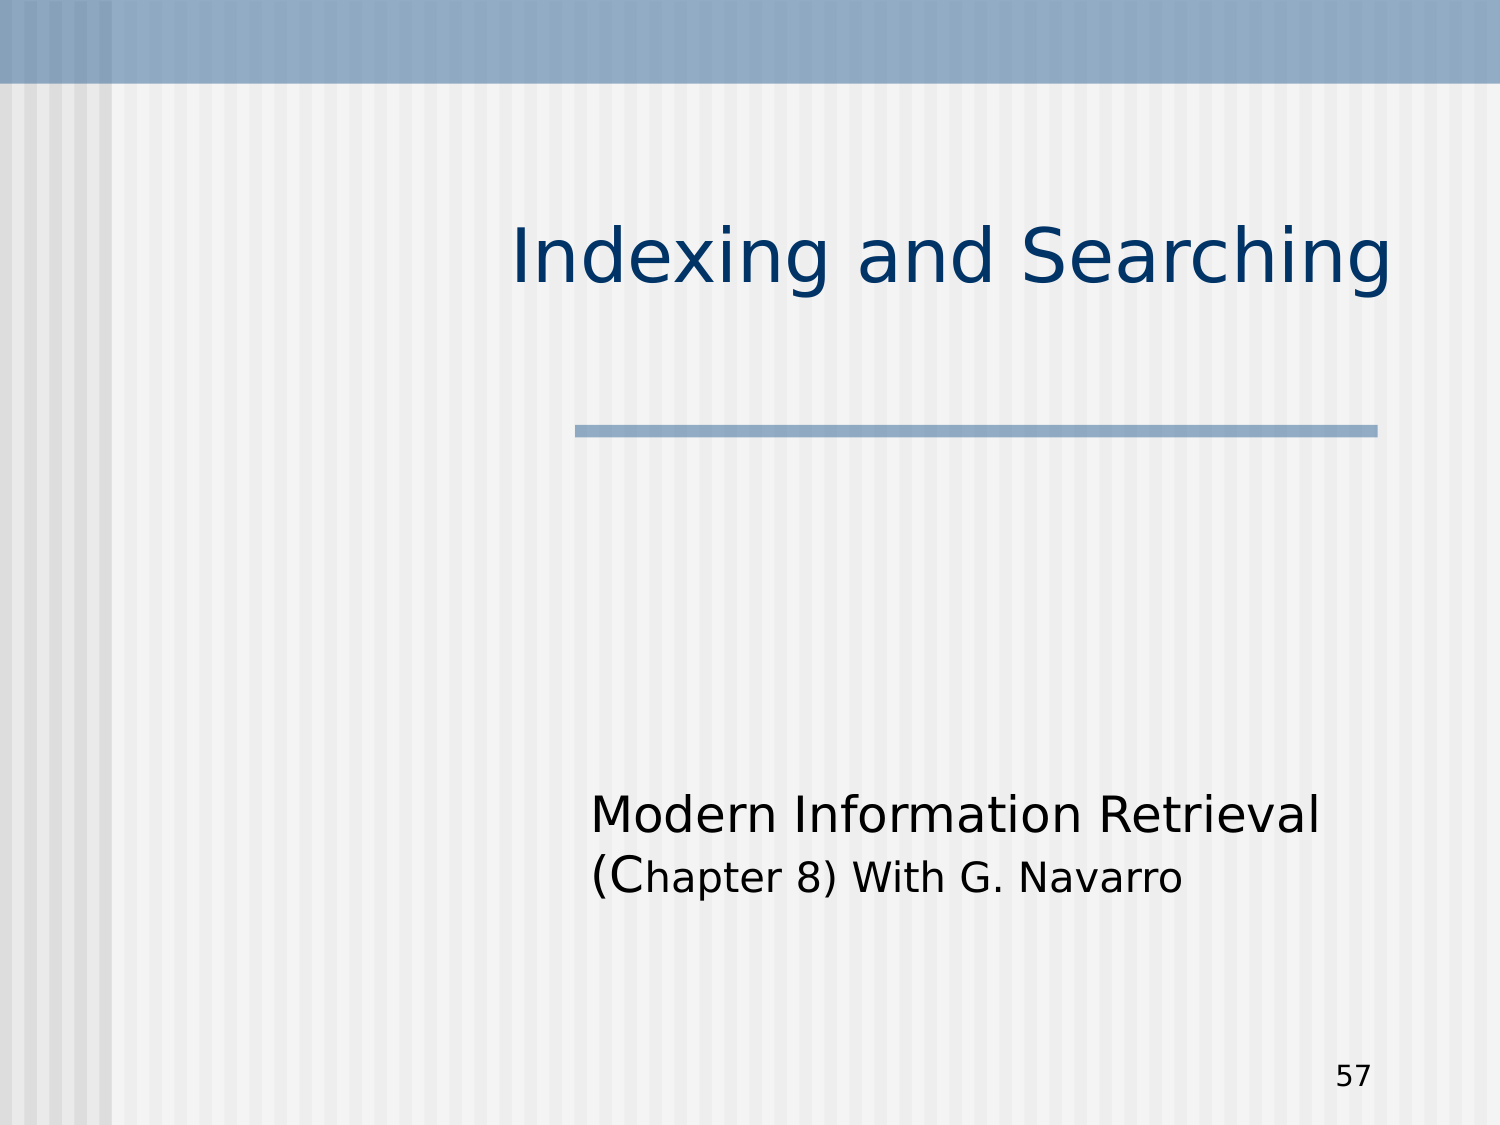

# Indexing and Searching
Modern Information Retrieval
(Chapter 8) With G. Navarro
57